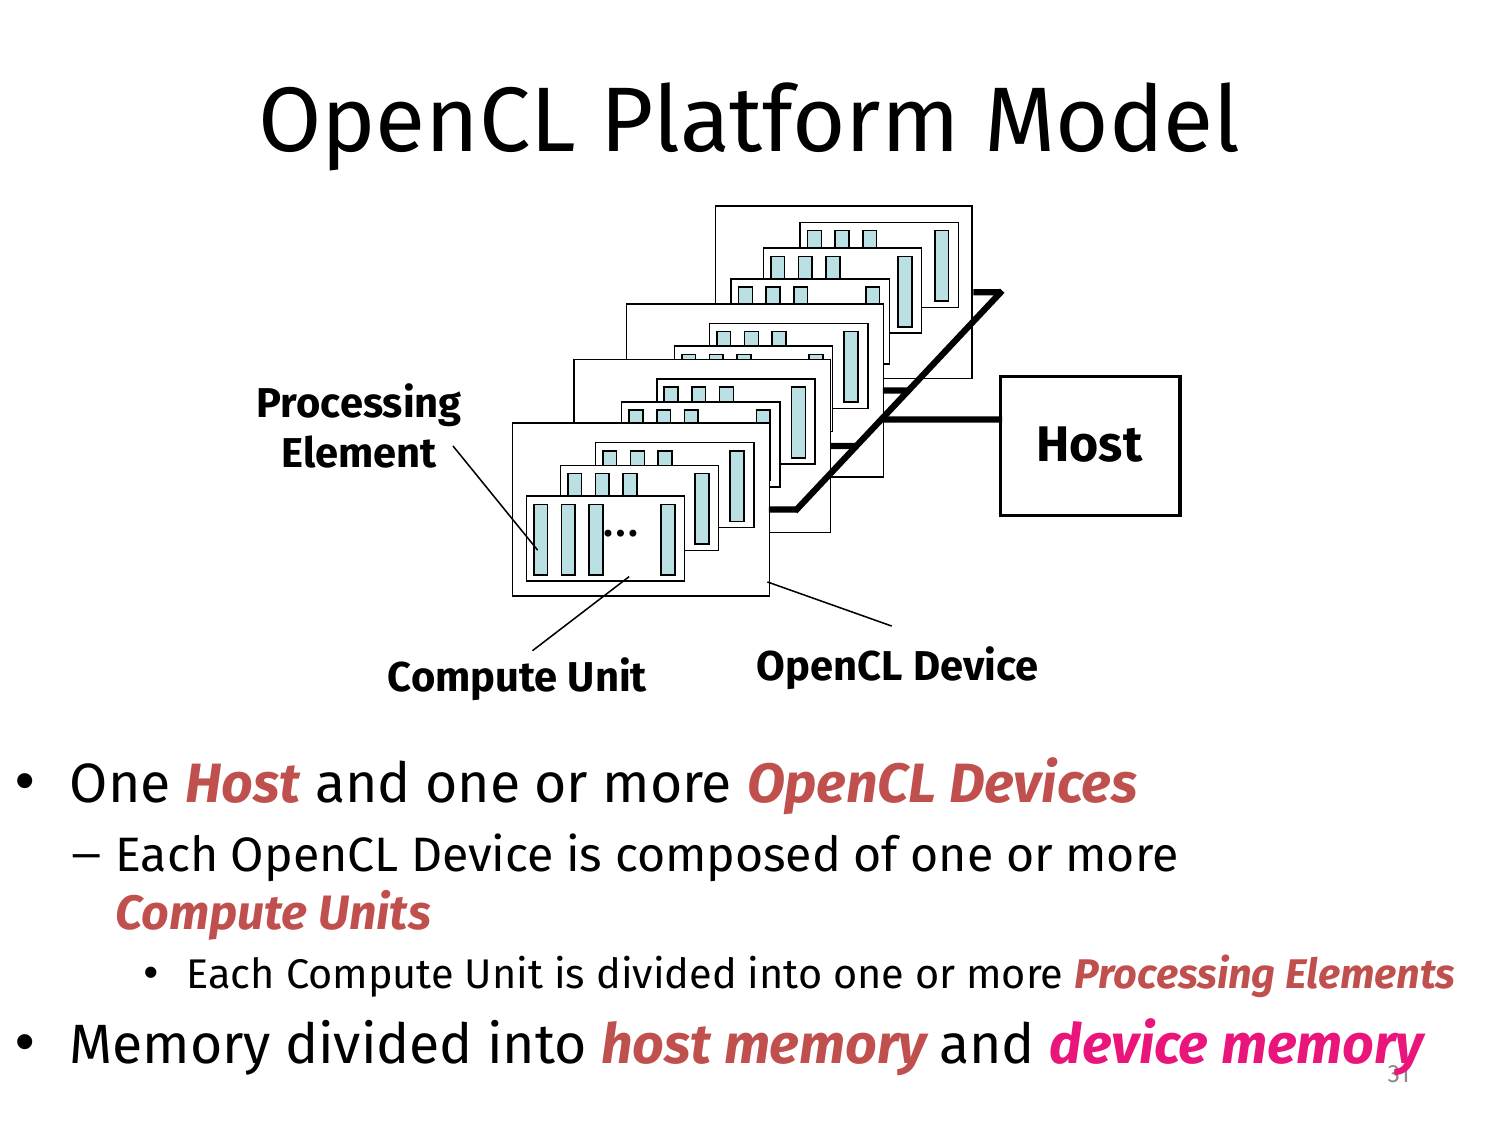

# OpenCL Platform Model

…

…

…

…

…

…

…

…

…

…

…

Host

…

…

…

…

Processing Element

OpenCL Device
Compute Unit
One Host and one or more OpenCL Devices
Each OpenCL Device is composed of one or more
Compute Units
Each Compute Unit is divided into one or more Processing Elements
Memory divided into host memory and device memory
31